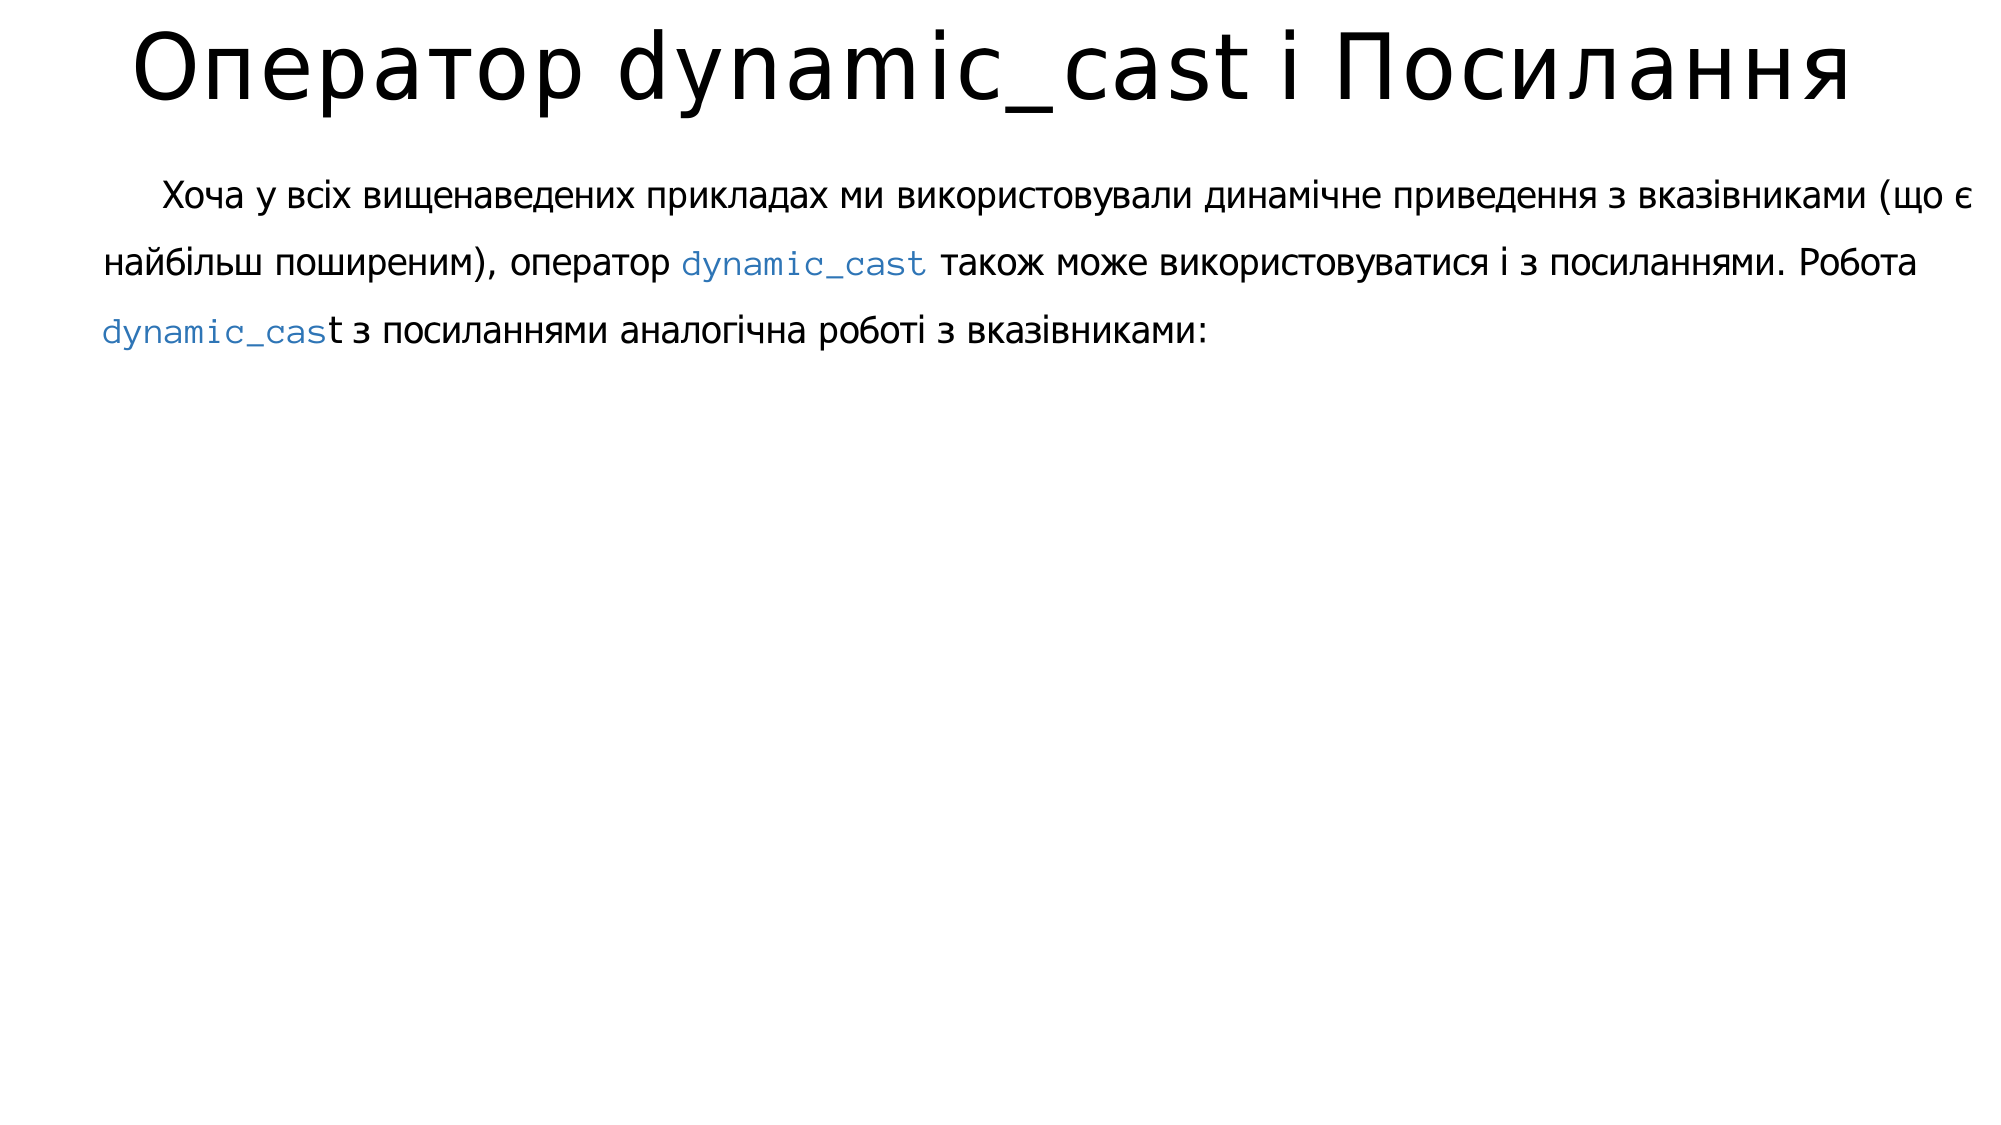

# Оператор dynamic_cast і Посилання
Хоча у всіх вищенаведених прикладах ми використовували динамічне приведення з вказівниками (що є найбільш поширеним), оператор dynamic_cast також може використовуватися і з посиланнями. Робота dynamic_cast з посиланнями аналогічна роботі з вказівниками: